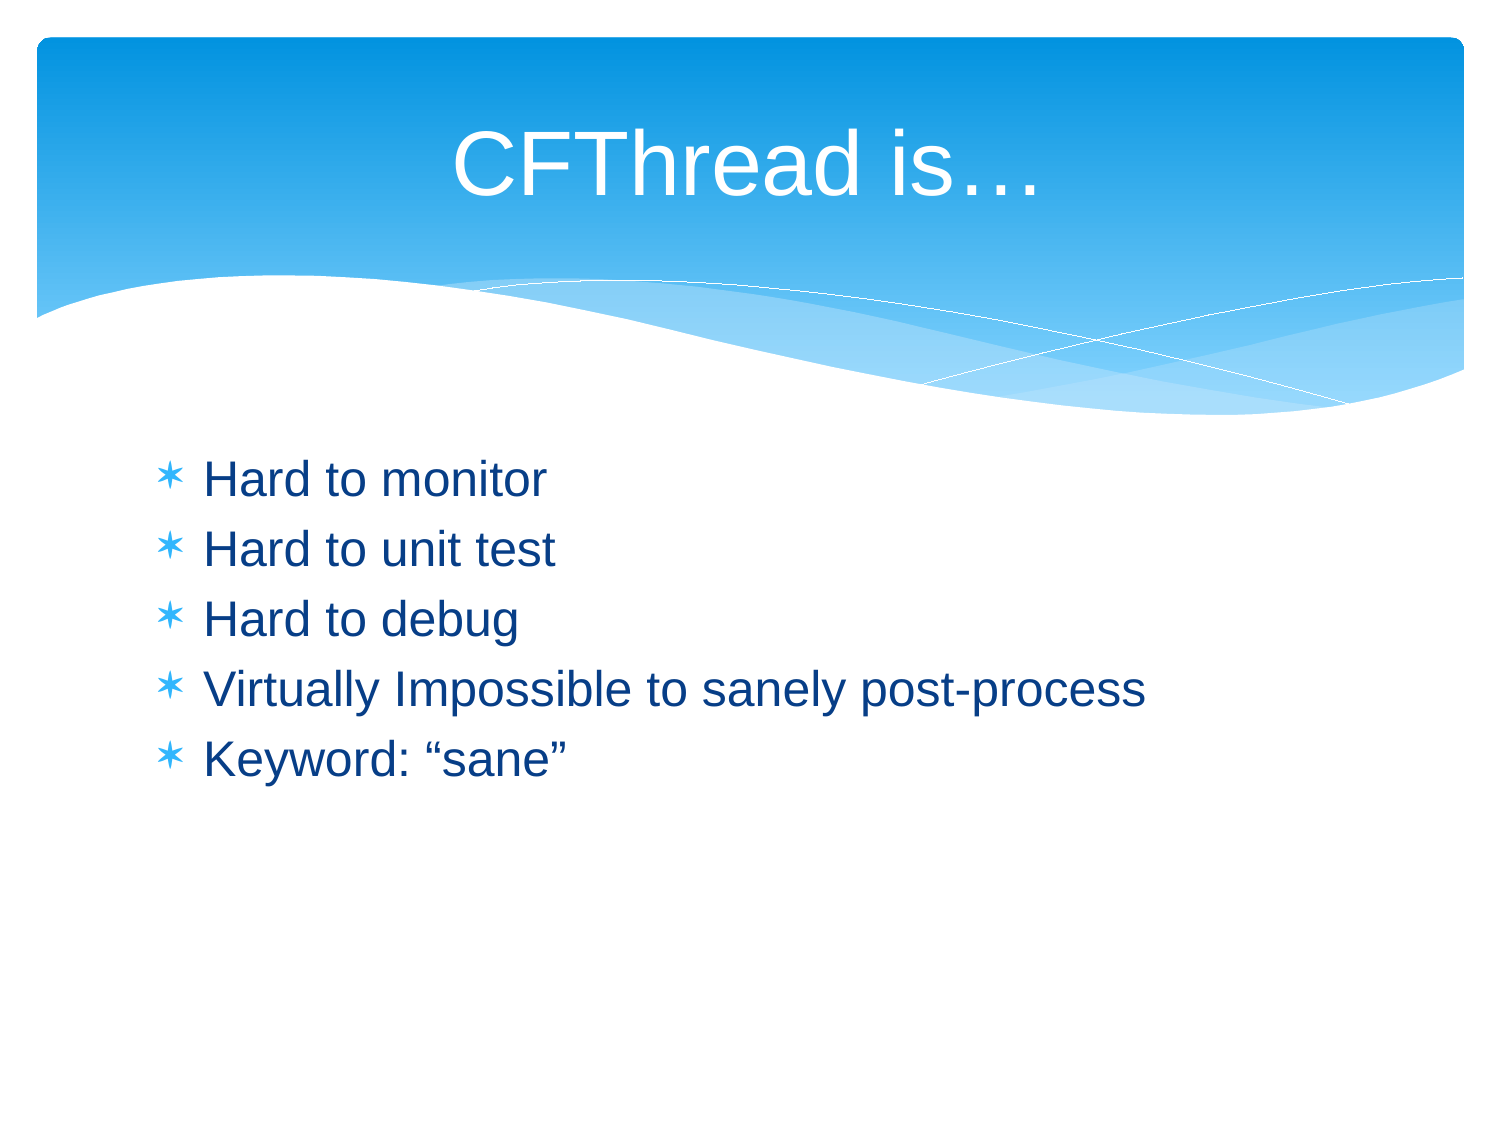

# CFThread is…
Hard to monitor
Hard to unit test
Hard to debug
Virtually Impossible to sanely post-process
Keyword: “sane”